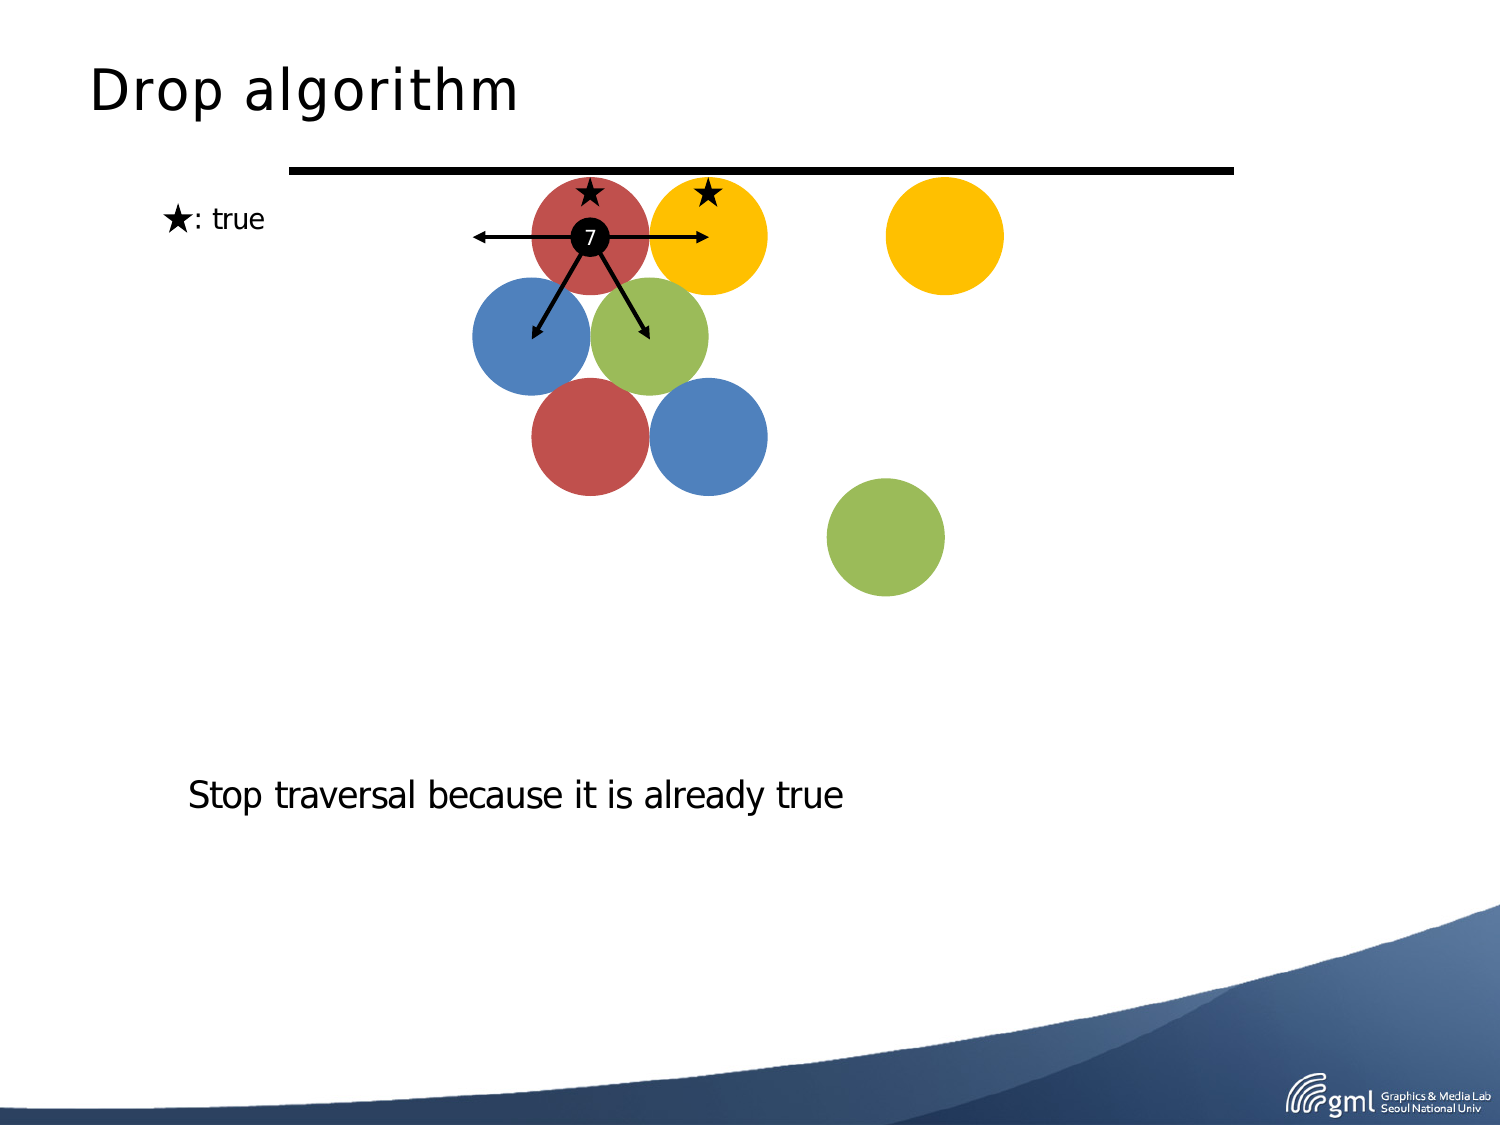

# Drop algorithm

: true

7

Stop traversal because it is already true